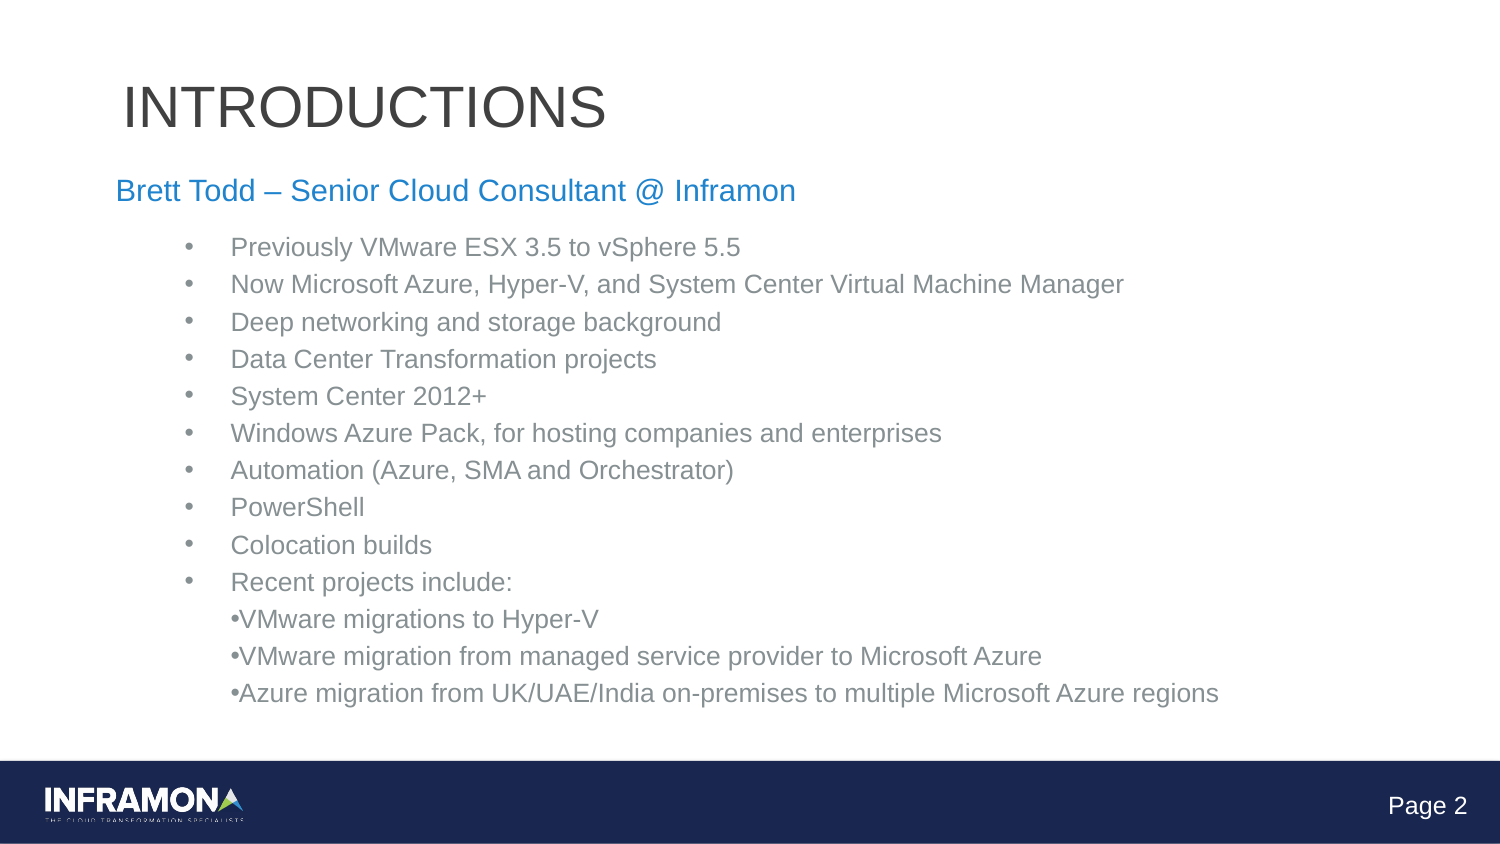

# Introductions
Brett Todd – Senior Cloud Consultant @ Inframon
Previously VMware ESX 3.5 to vSphere 5.5
Now Microsoft Azure, Hyper-V, and System Center Virtual Machine Manager
Deep networking and storage background
Data Center Transformation projects
System Center 2012+
Windows Azure Pack, for hosting companies and enterprises
Automation (Azure, SMA and Orchestrator)
PowerShell
Colocation builds
Recent projects include:
VMware migrations to Hyper-V
VMware migration from managed service provider to Microsoft Azure
Azure migration from UK/UAE/India on-premises to multiple Microsoft Azure regions

Page 2